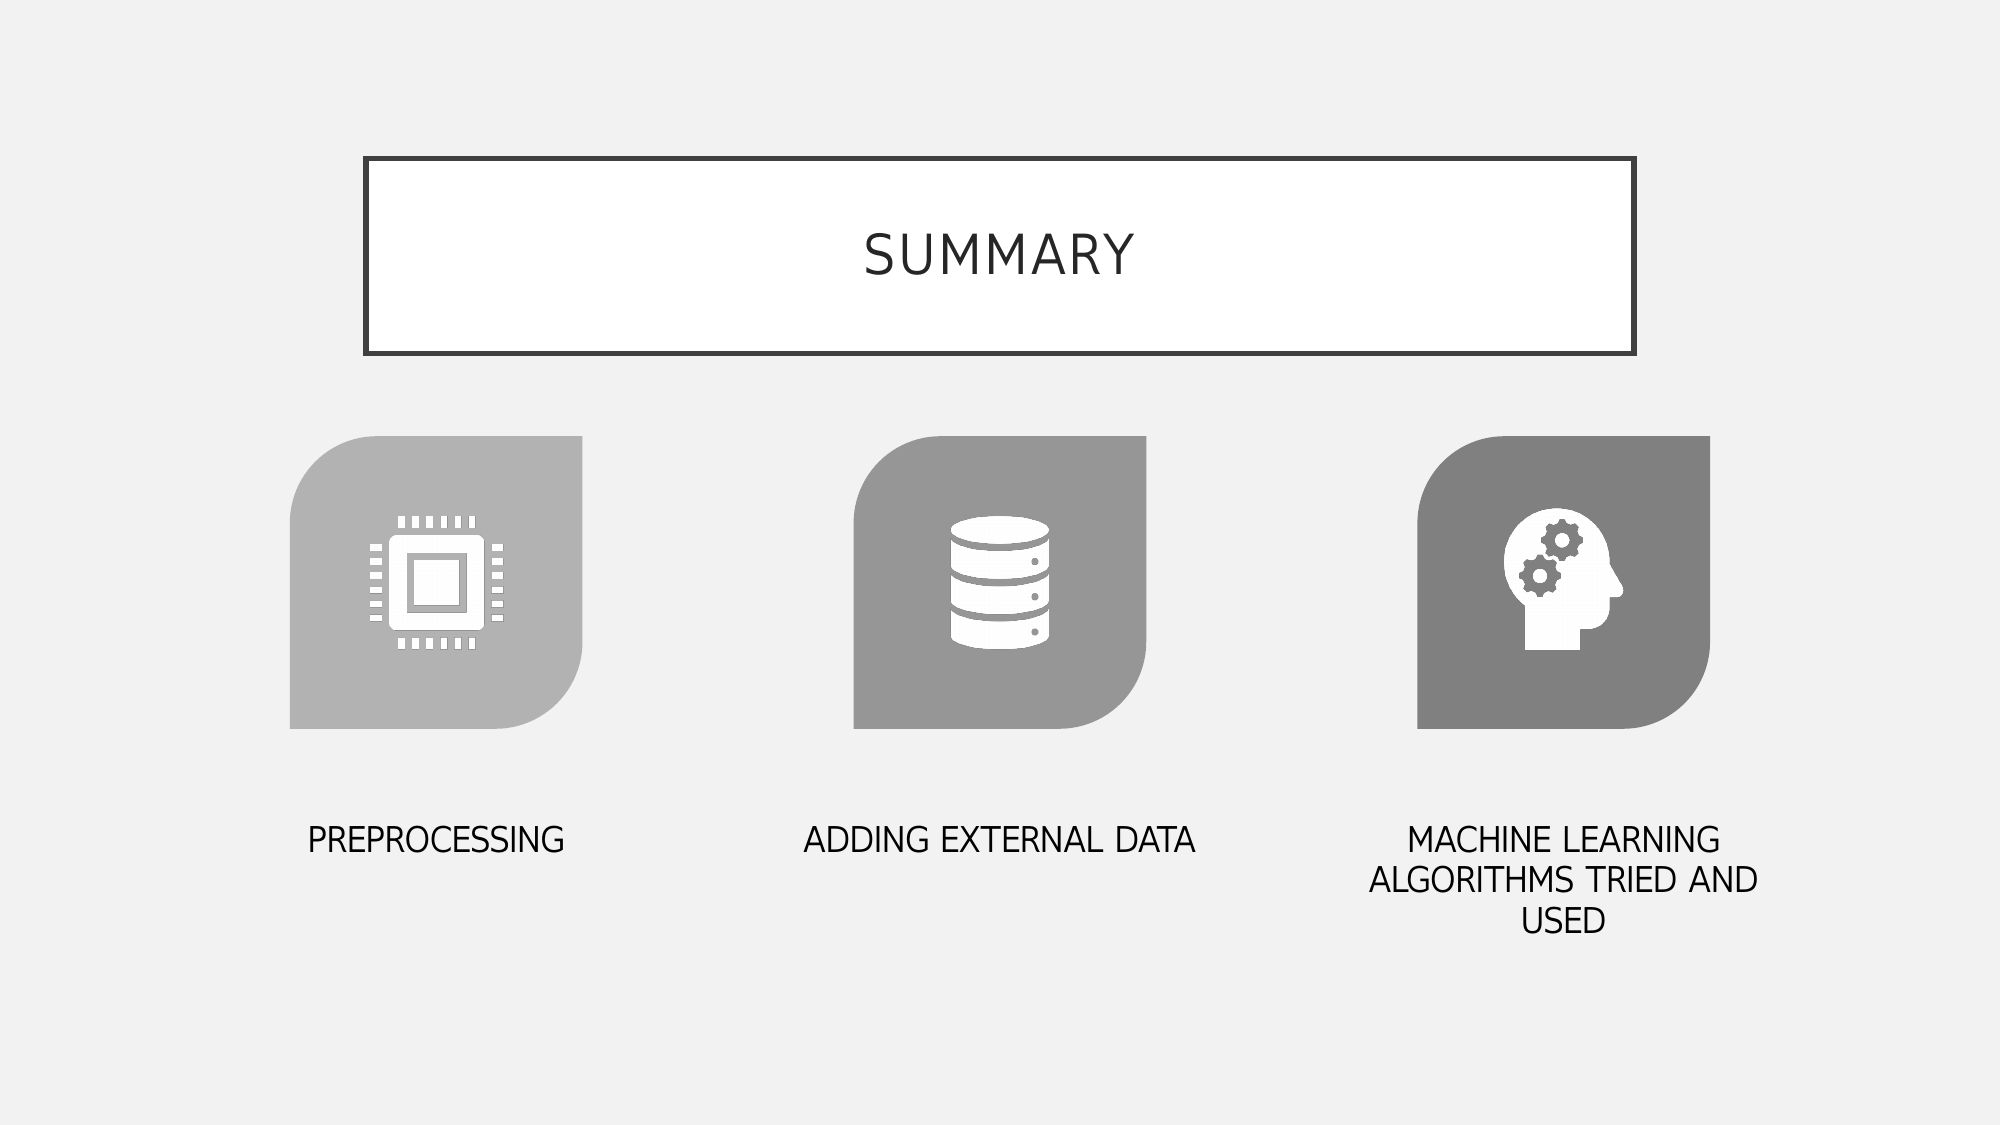

# Summary
Preprocessing
Adding external data
Machine learning algorithms tried and used